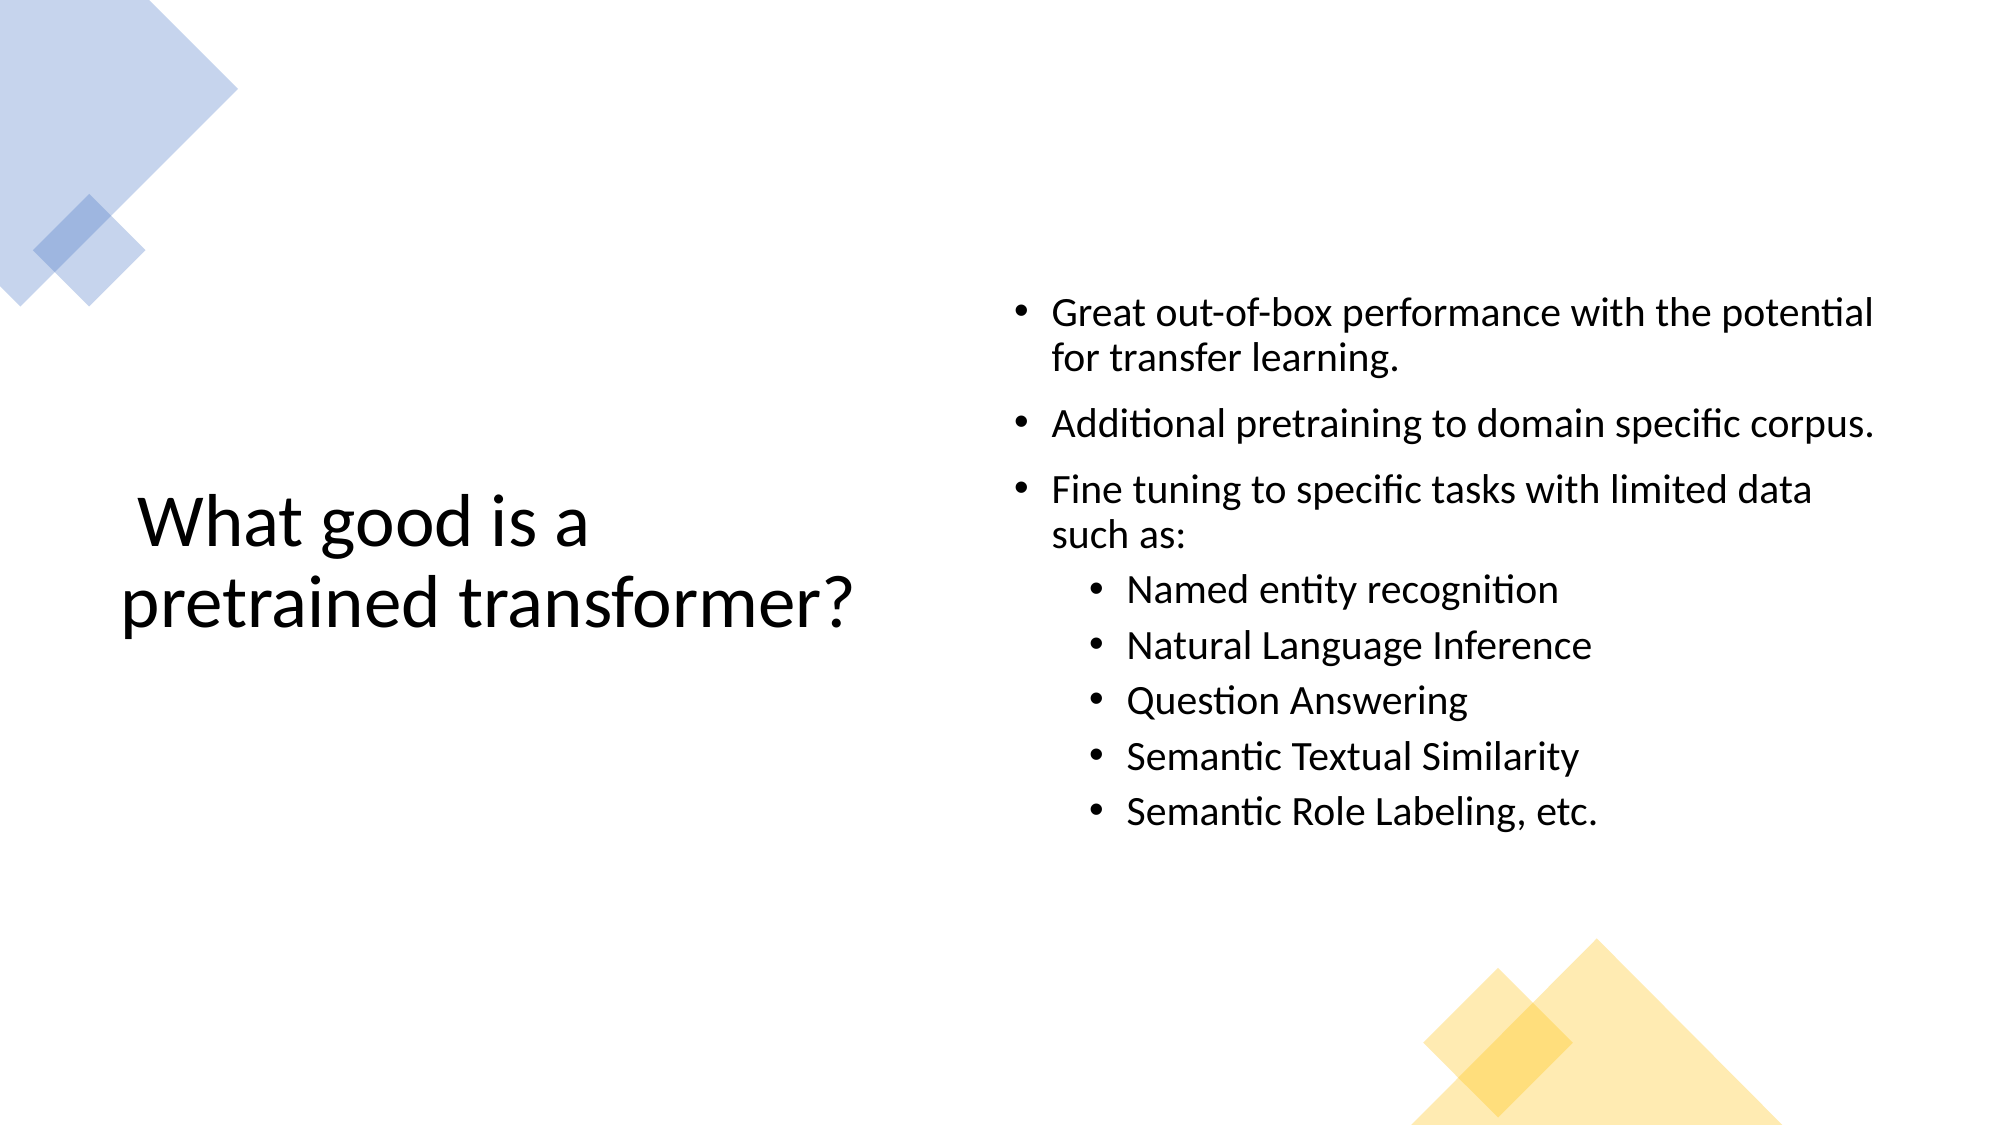

# What good is a pretrained transformer?
Great out-of-box performance with the potential for transfer learning.
Additional pretraining to domain specific corpus.
Fine tuning to specific tasks with limited data such as:
Named entity recognition
Natural Language Inference
Question Answering
Semantic Textual Similarity
Semantic Role Labeling, etc.